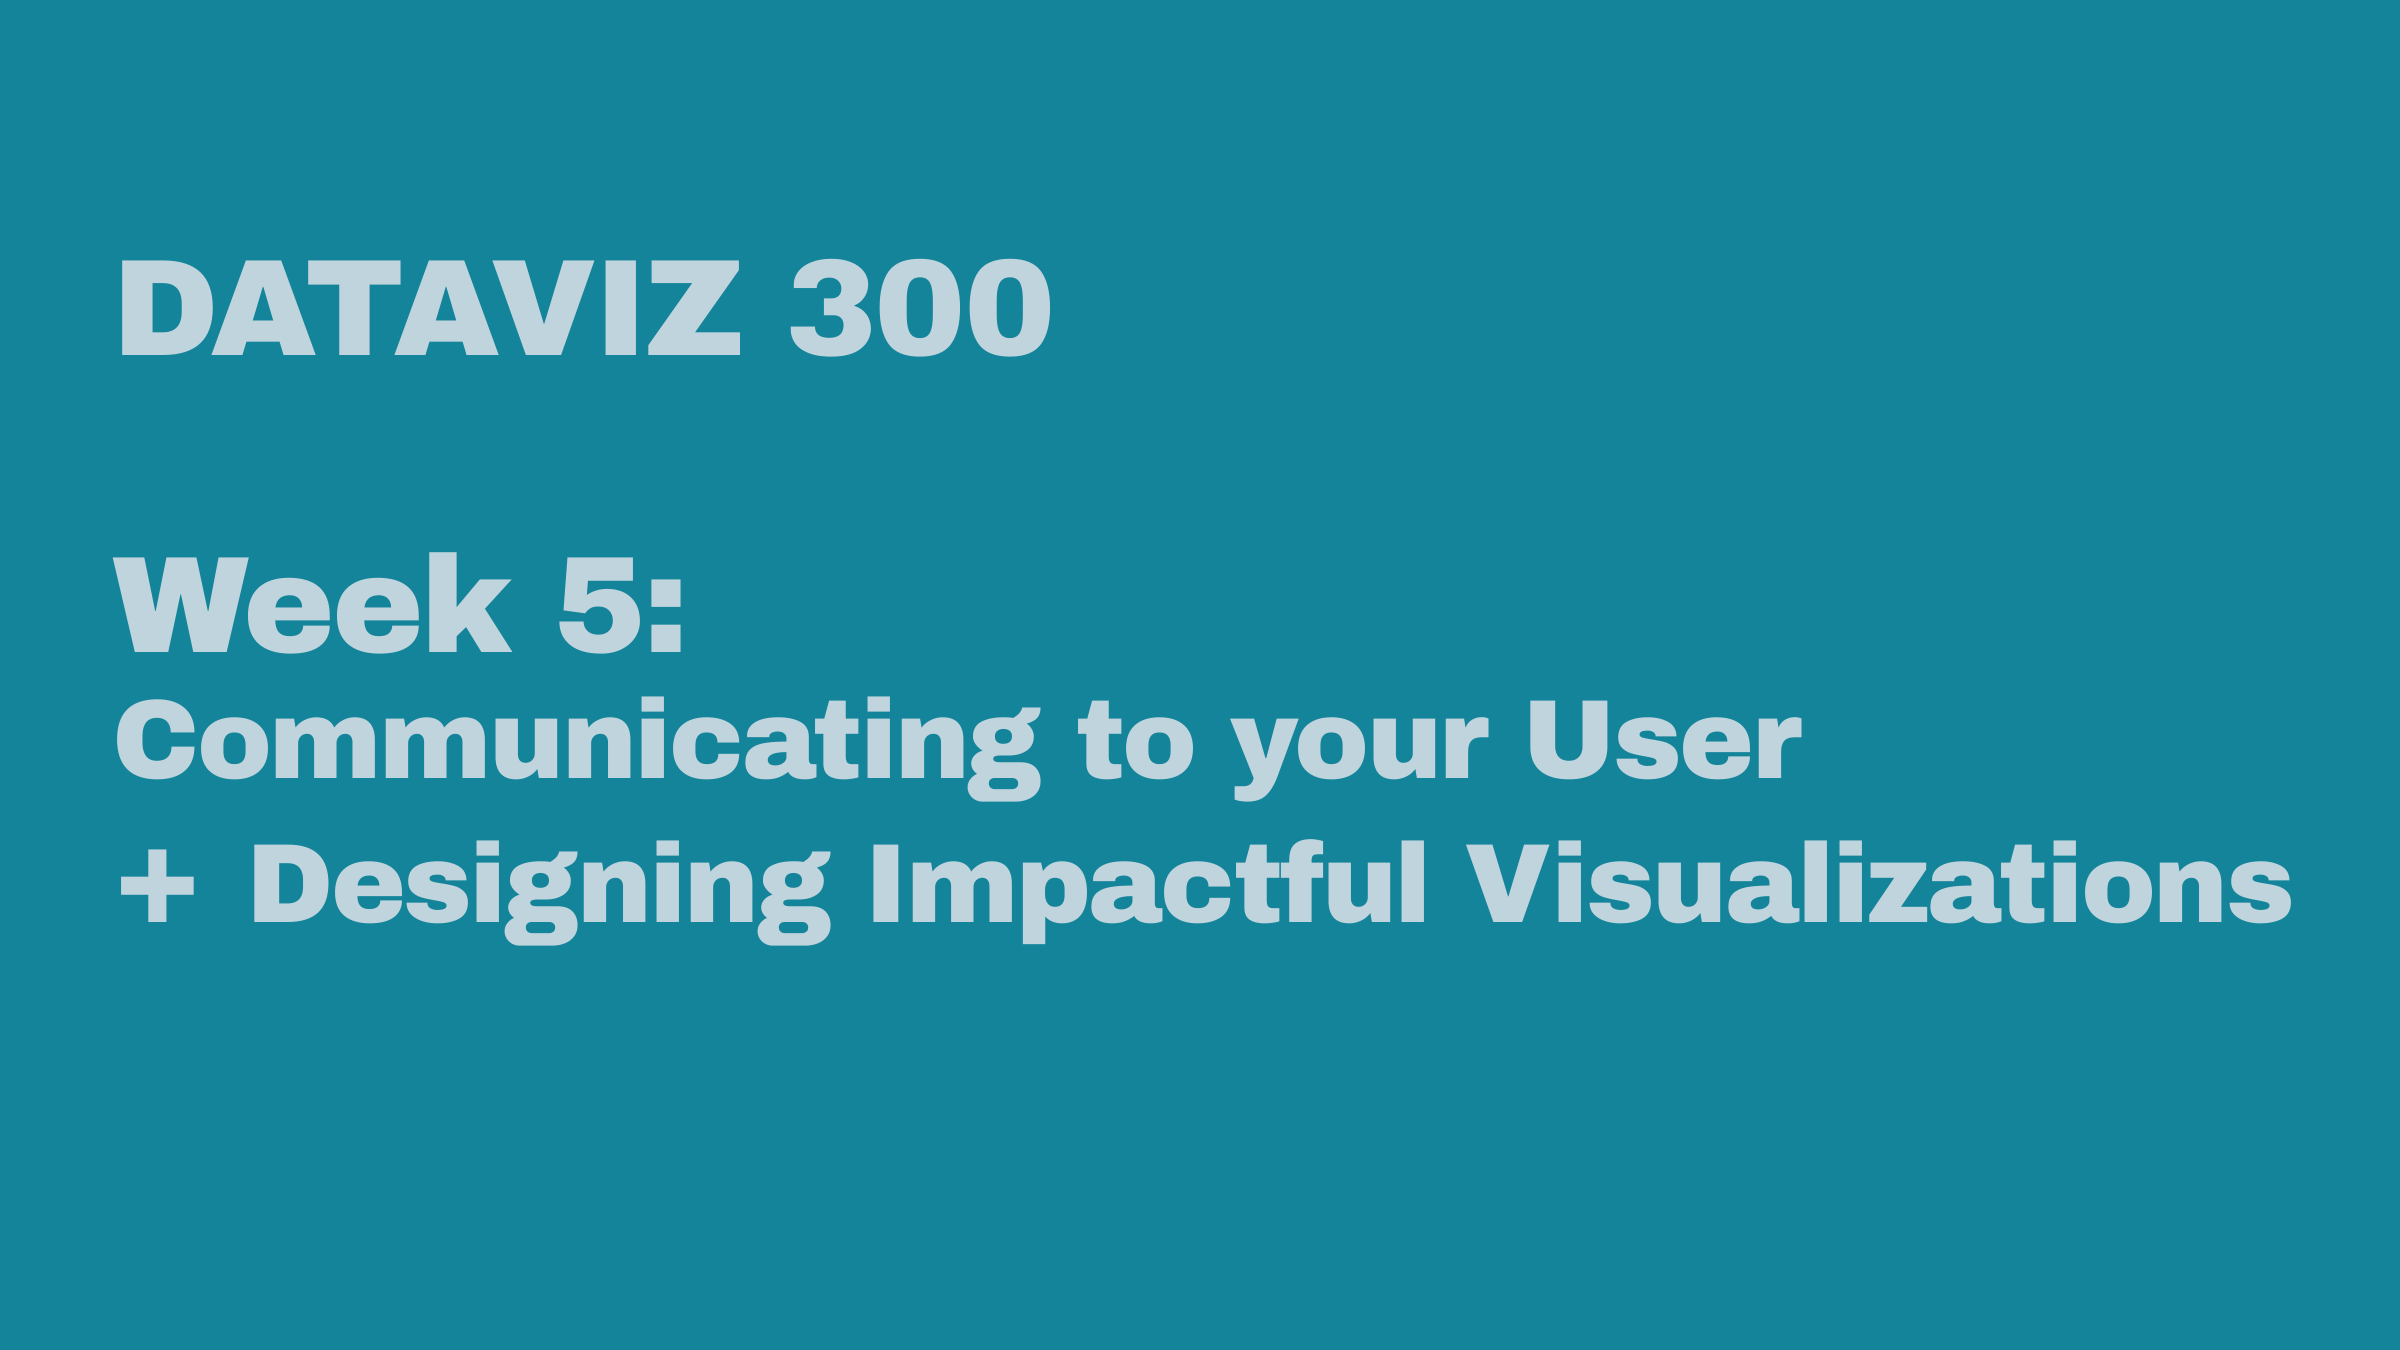

# DATAVIZ 300 Week 5: Communicating to your User + Designing Impactful Visualizations